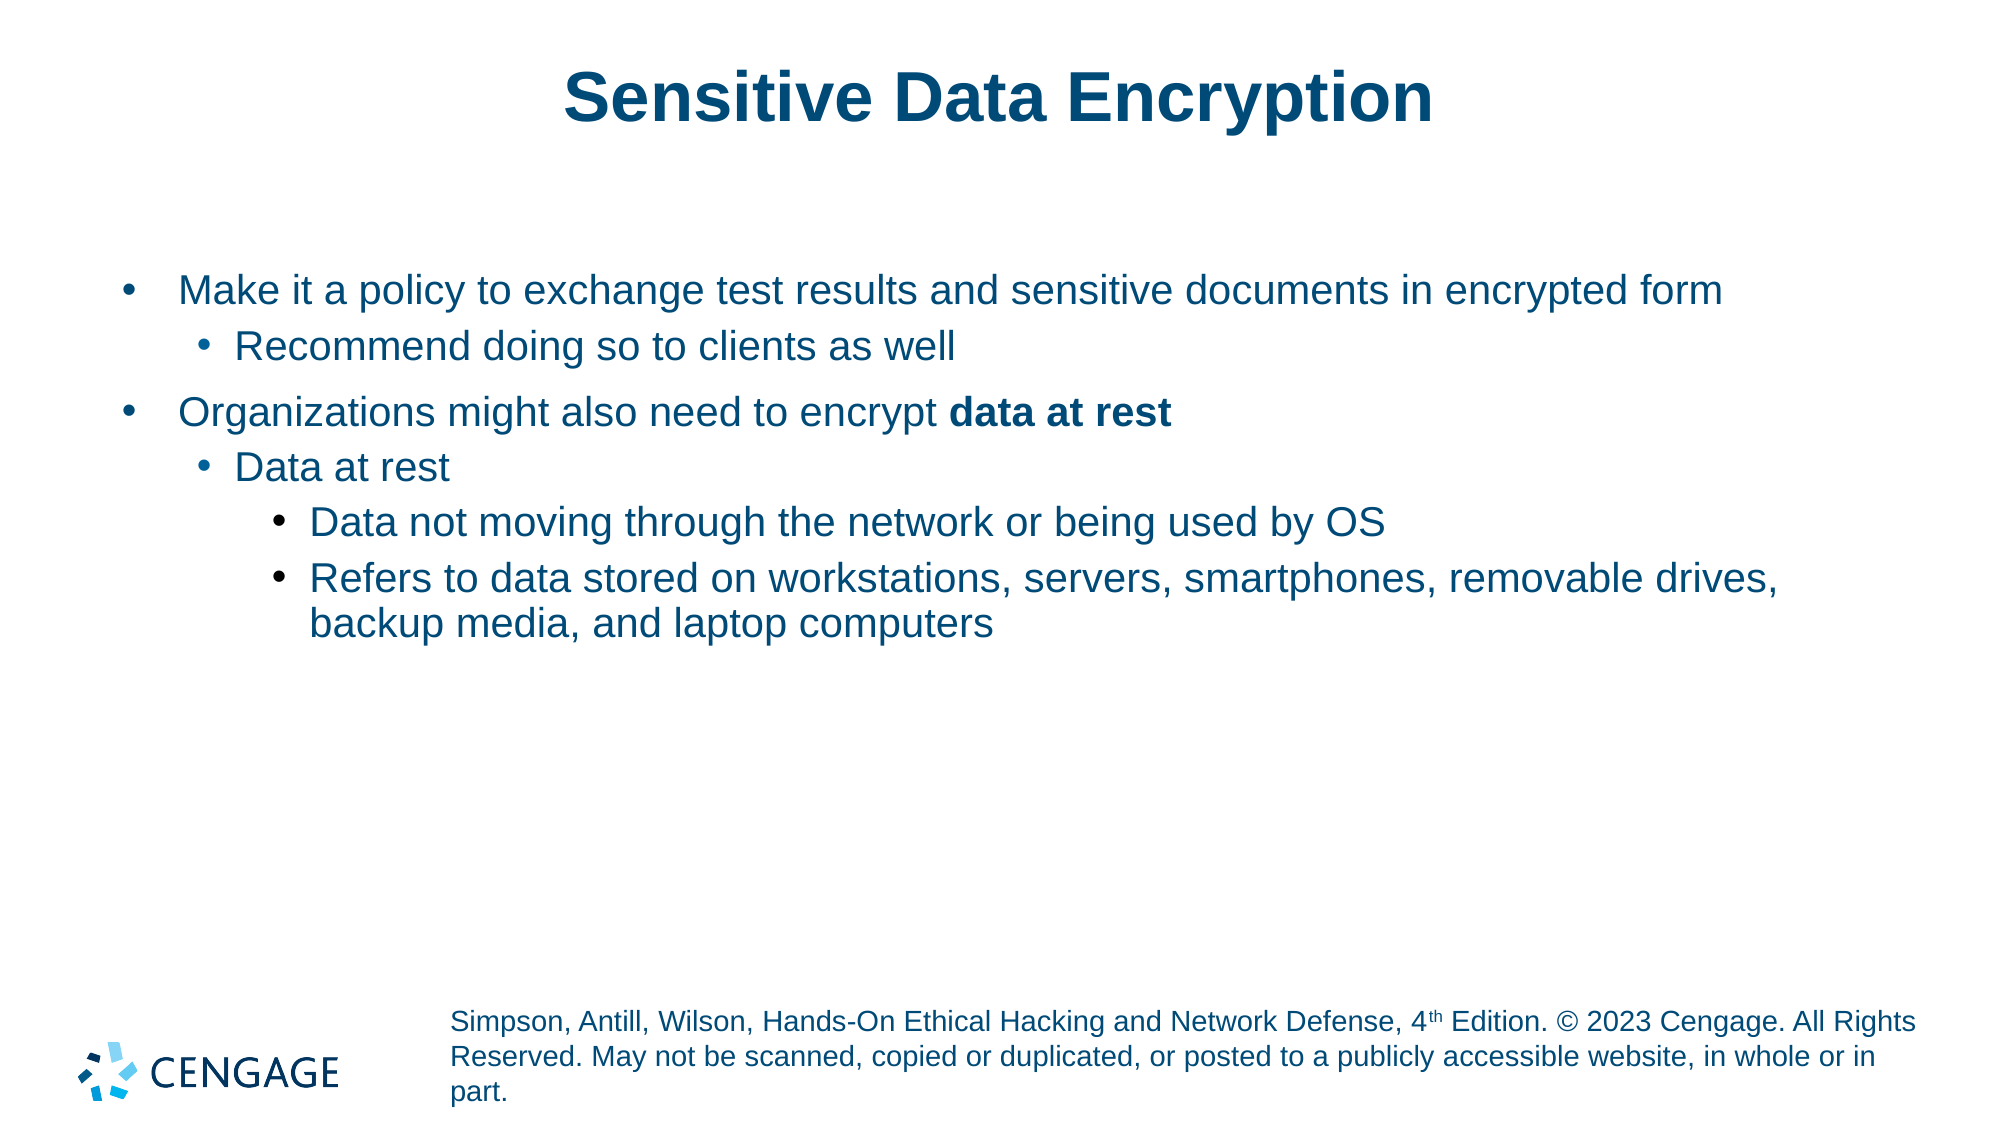

# Sensitive Data Encryption
Make it a policy to exchange test results and sensitive documents in encrypted form
Recommend doing so to clients as well
Organizations might also need to encrypt data at rest
Data at rest
Data not moving through the network or being used by OS
Refers to data stored on workstations, servers, smartphones, removable drives, backup media, and laptop computers